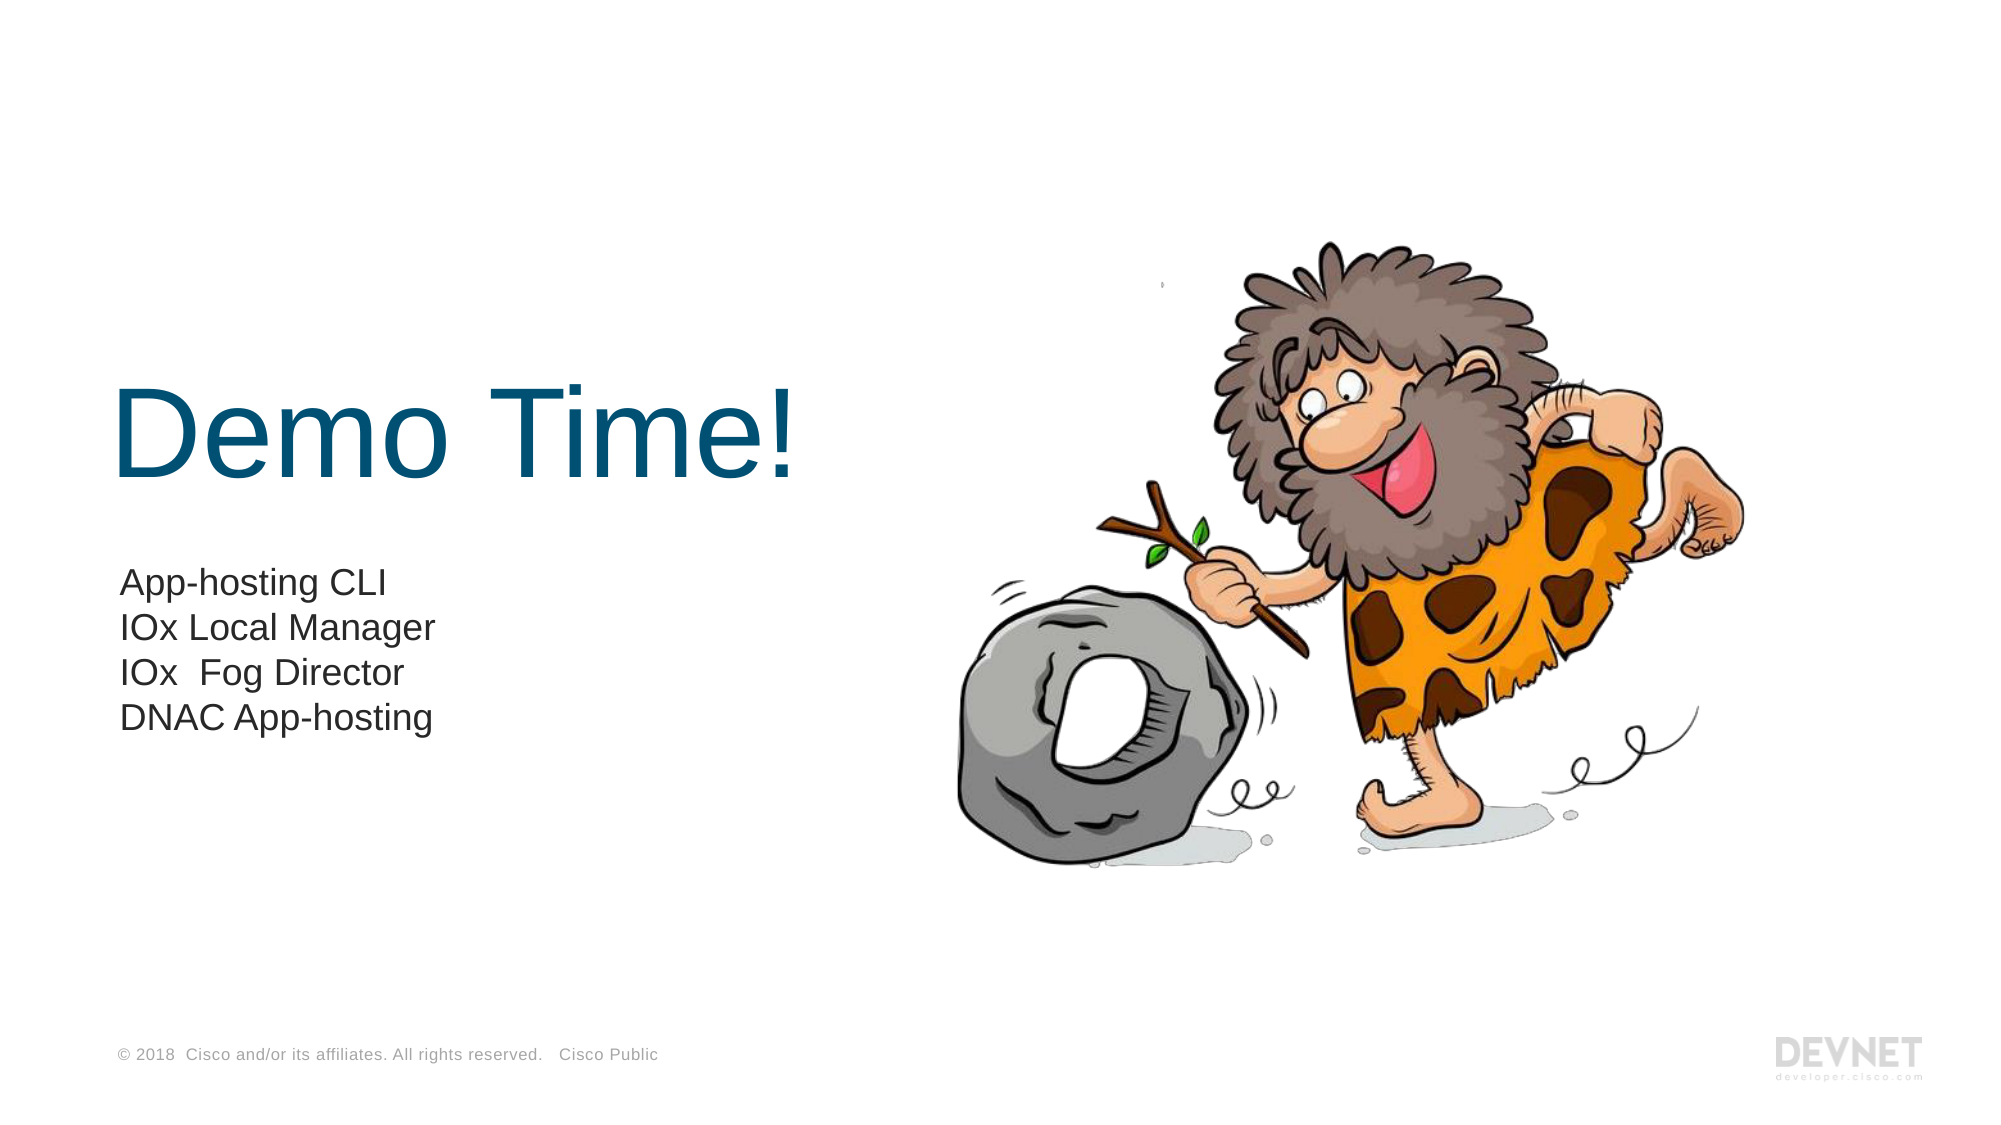

Demo Time!
App-hosting CLI
IOx Local Manager
IOx  Fog Director
DNAC App-hosting